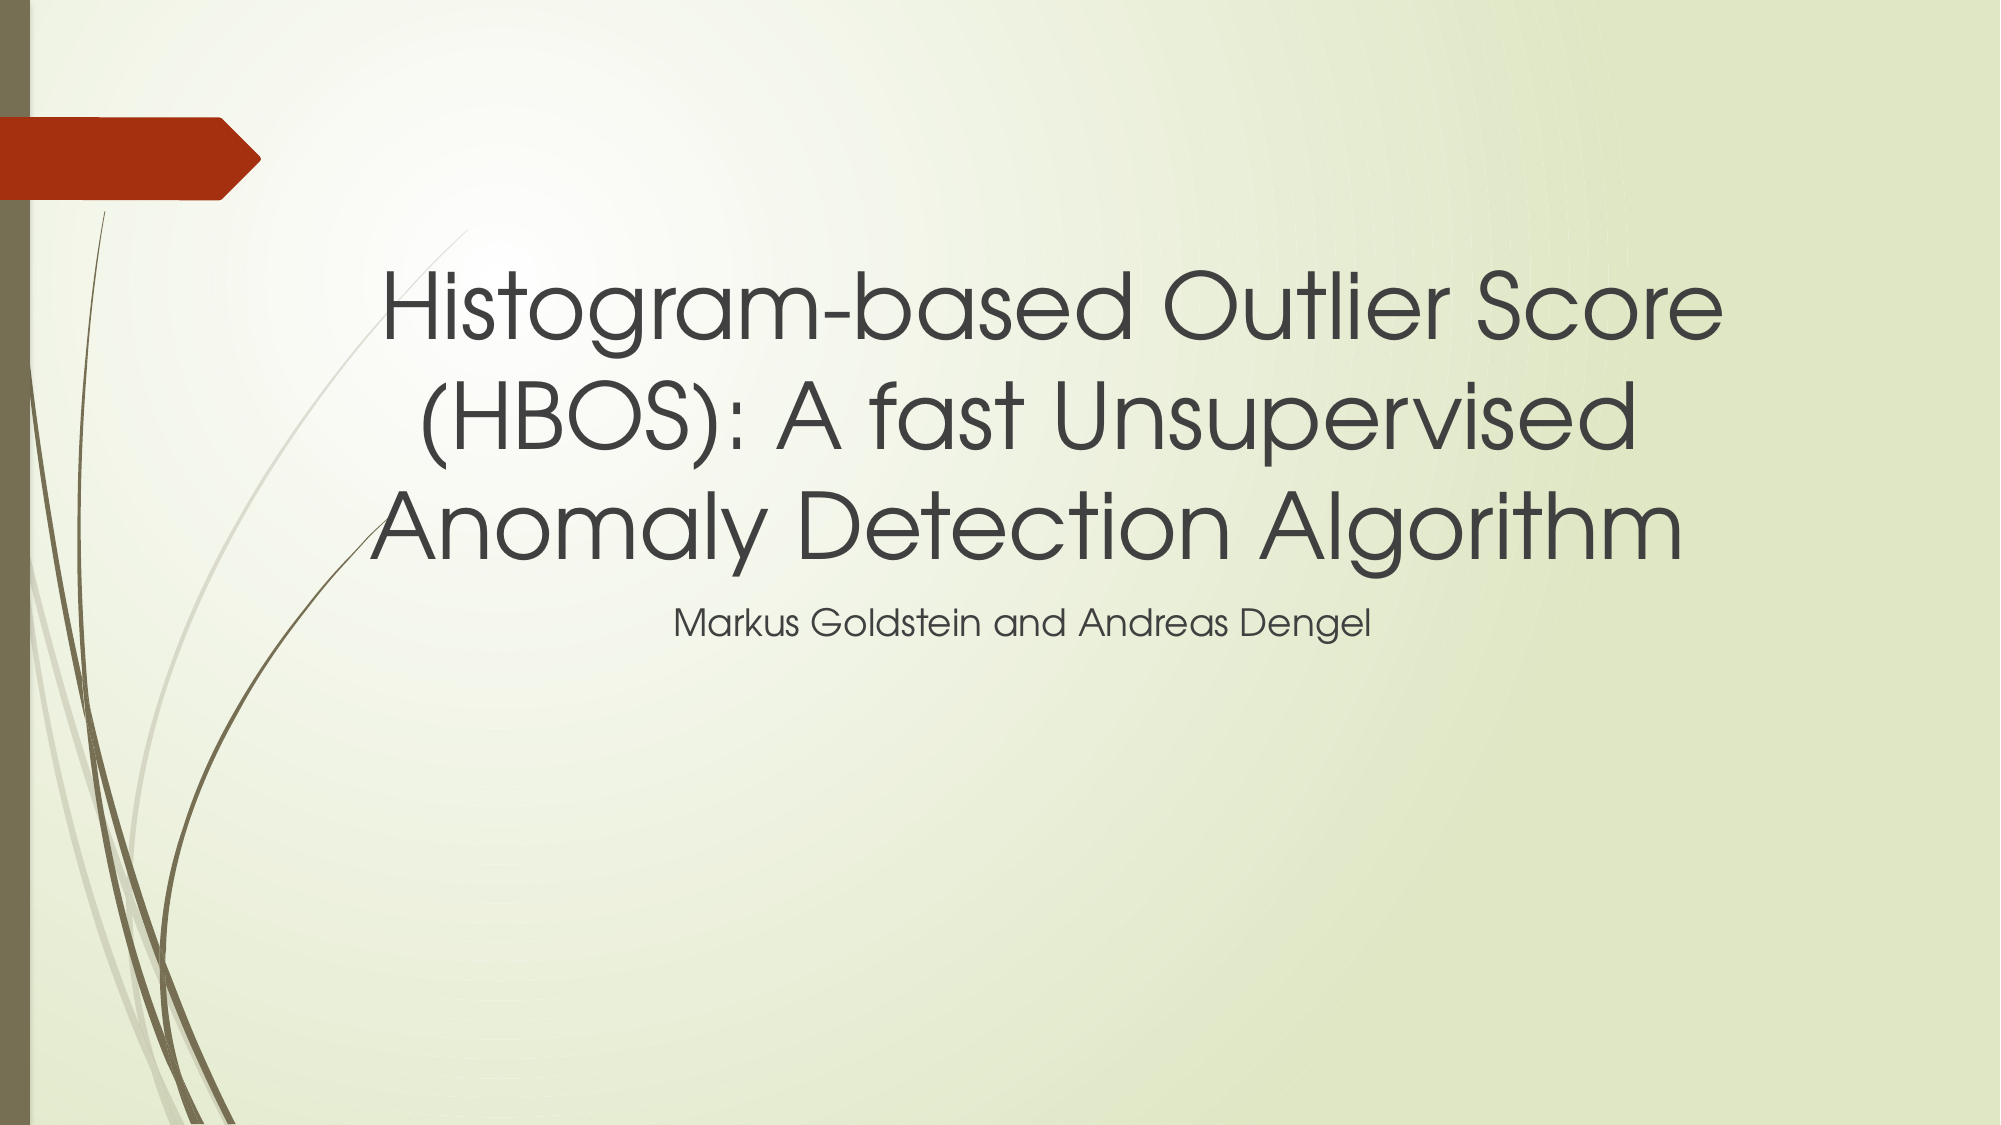

Histogram-based Outlier Score (HBOS): A fast Unsupervised Anomaly Detection Algorithm
Markus Goldstein and Andreas Dengel